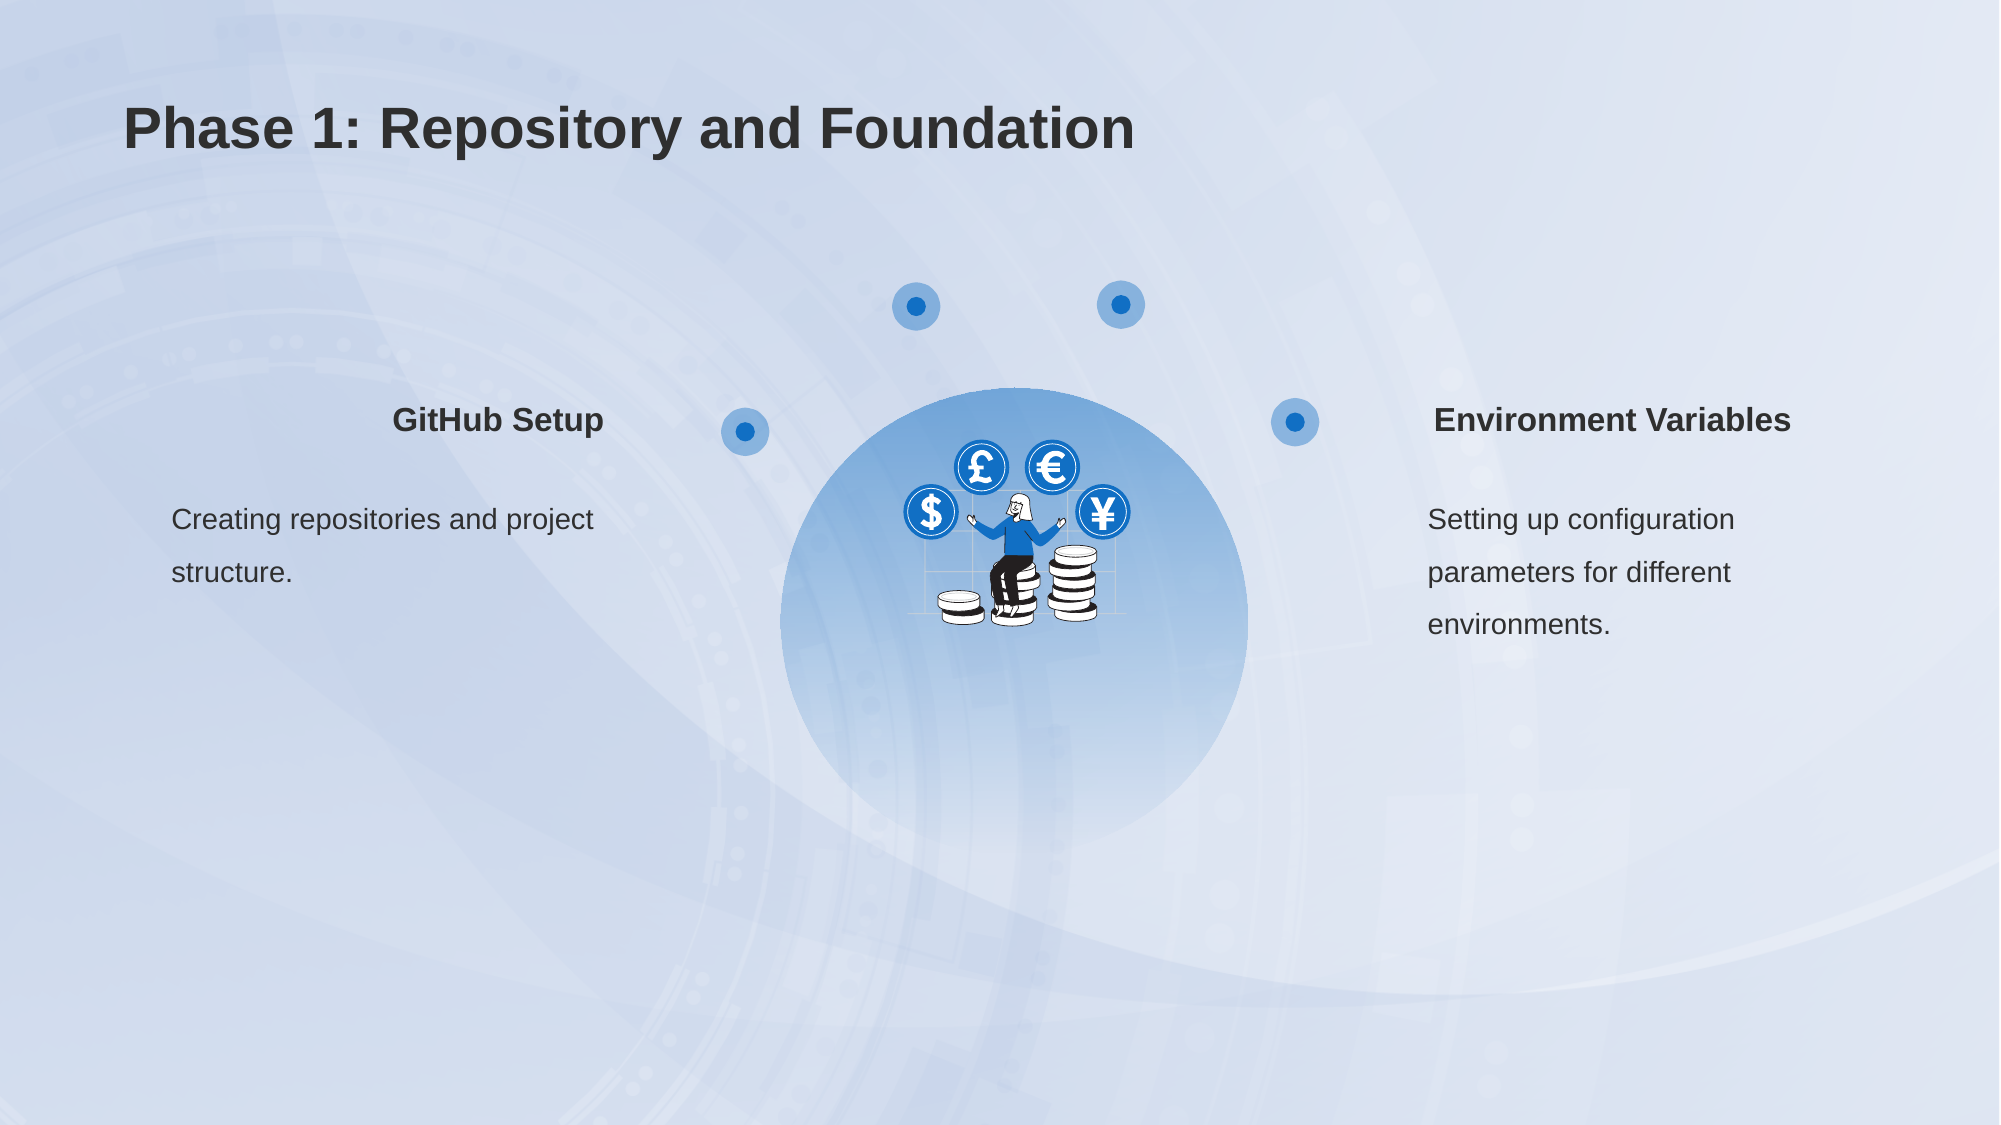

# Phase 1: Repository and Foundation

GitHub Setup
Environment Variables

Creating repositories and project structure.
Setting up configuration parameters for different environments.